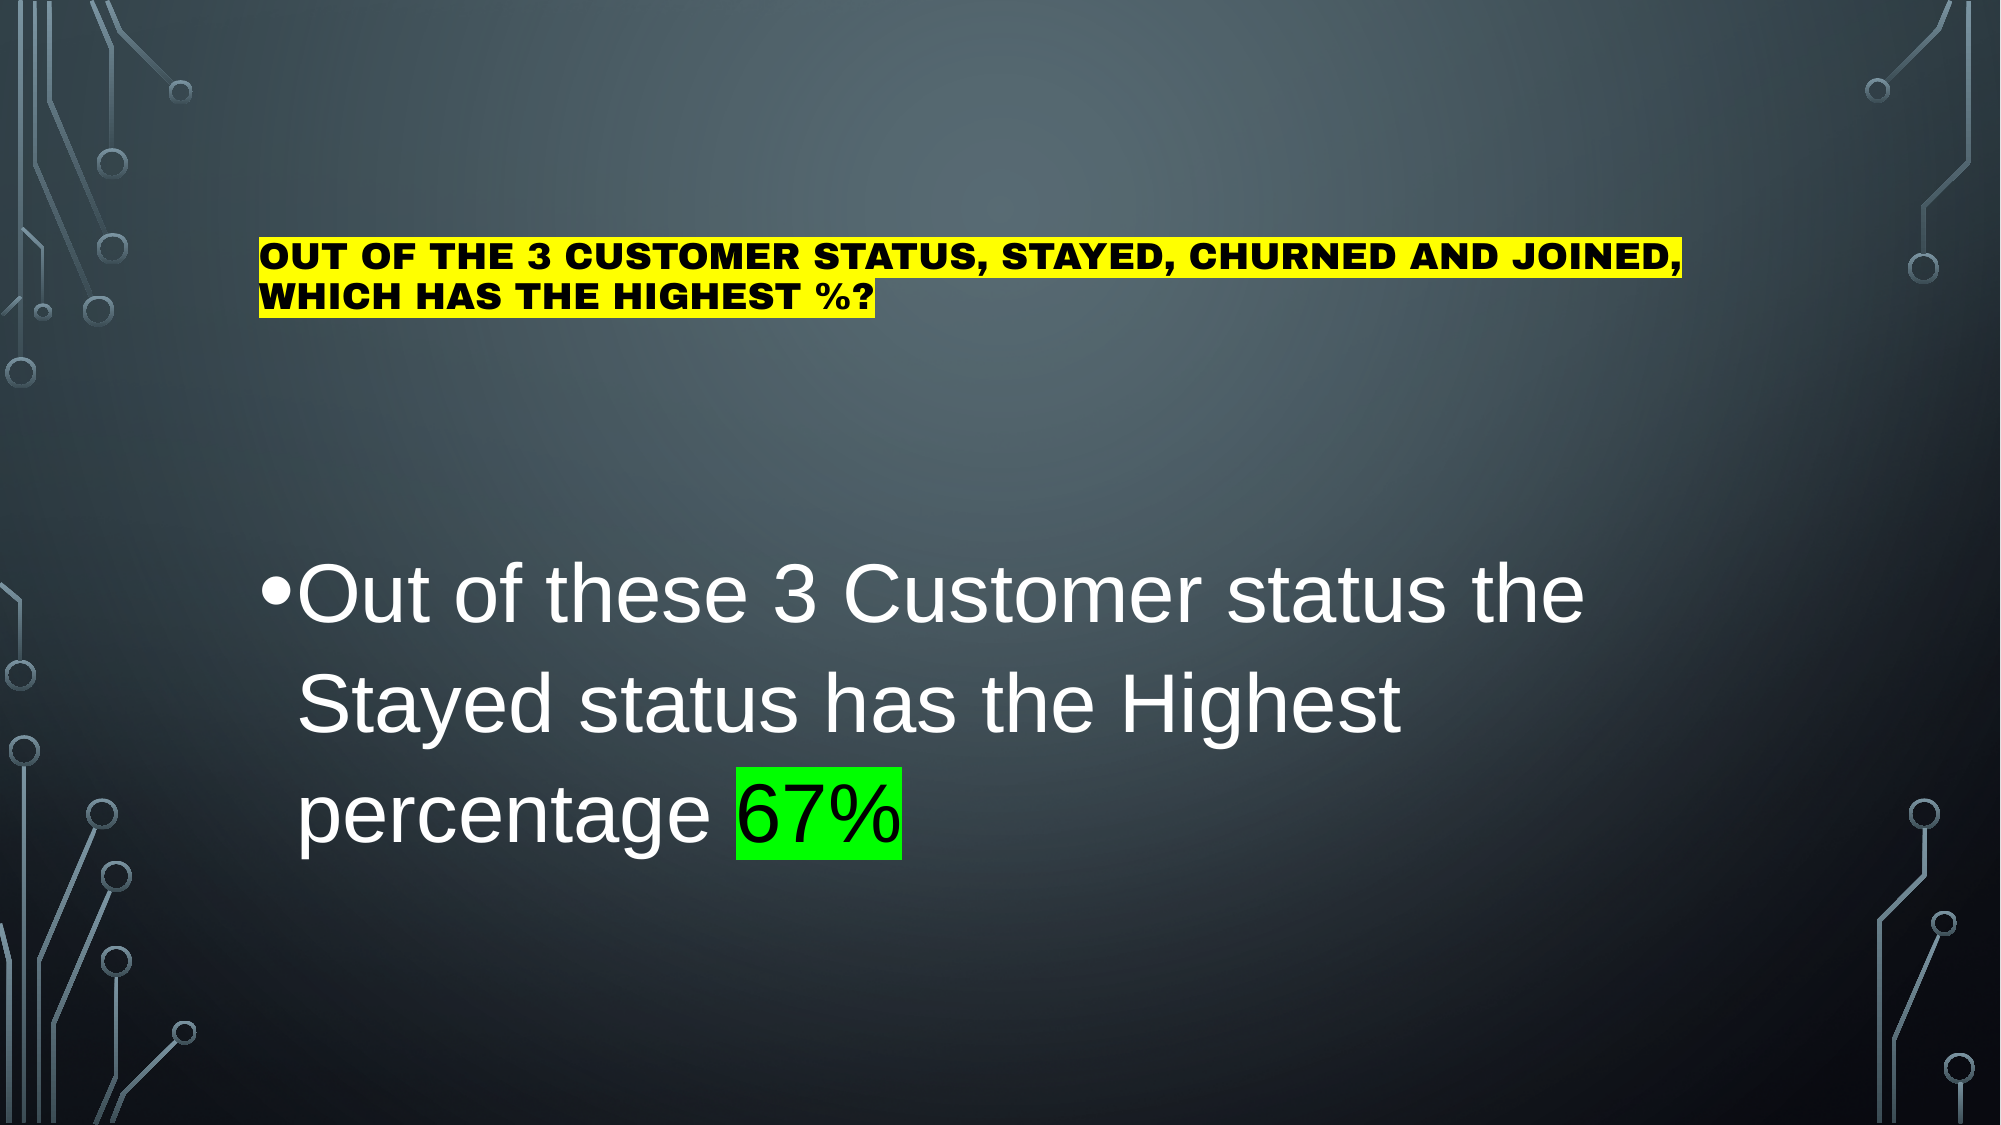

# Out of the 3 customer status, stayed, churned and joined, which has the highest %?
Out of these 3 Customer status the Stayed status has the Highest percentage 67%